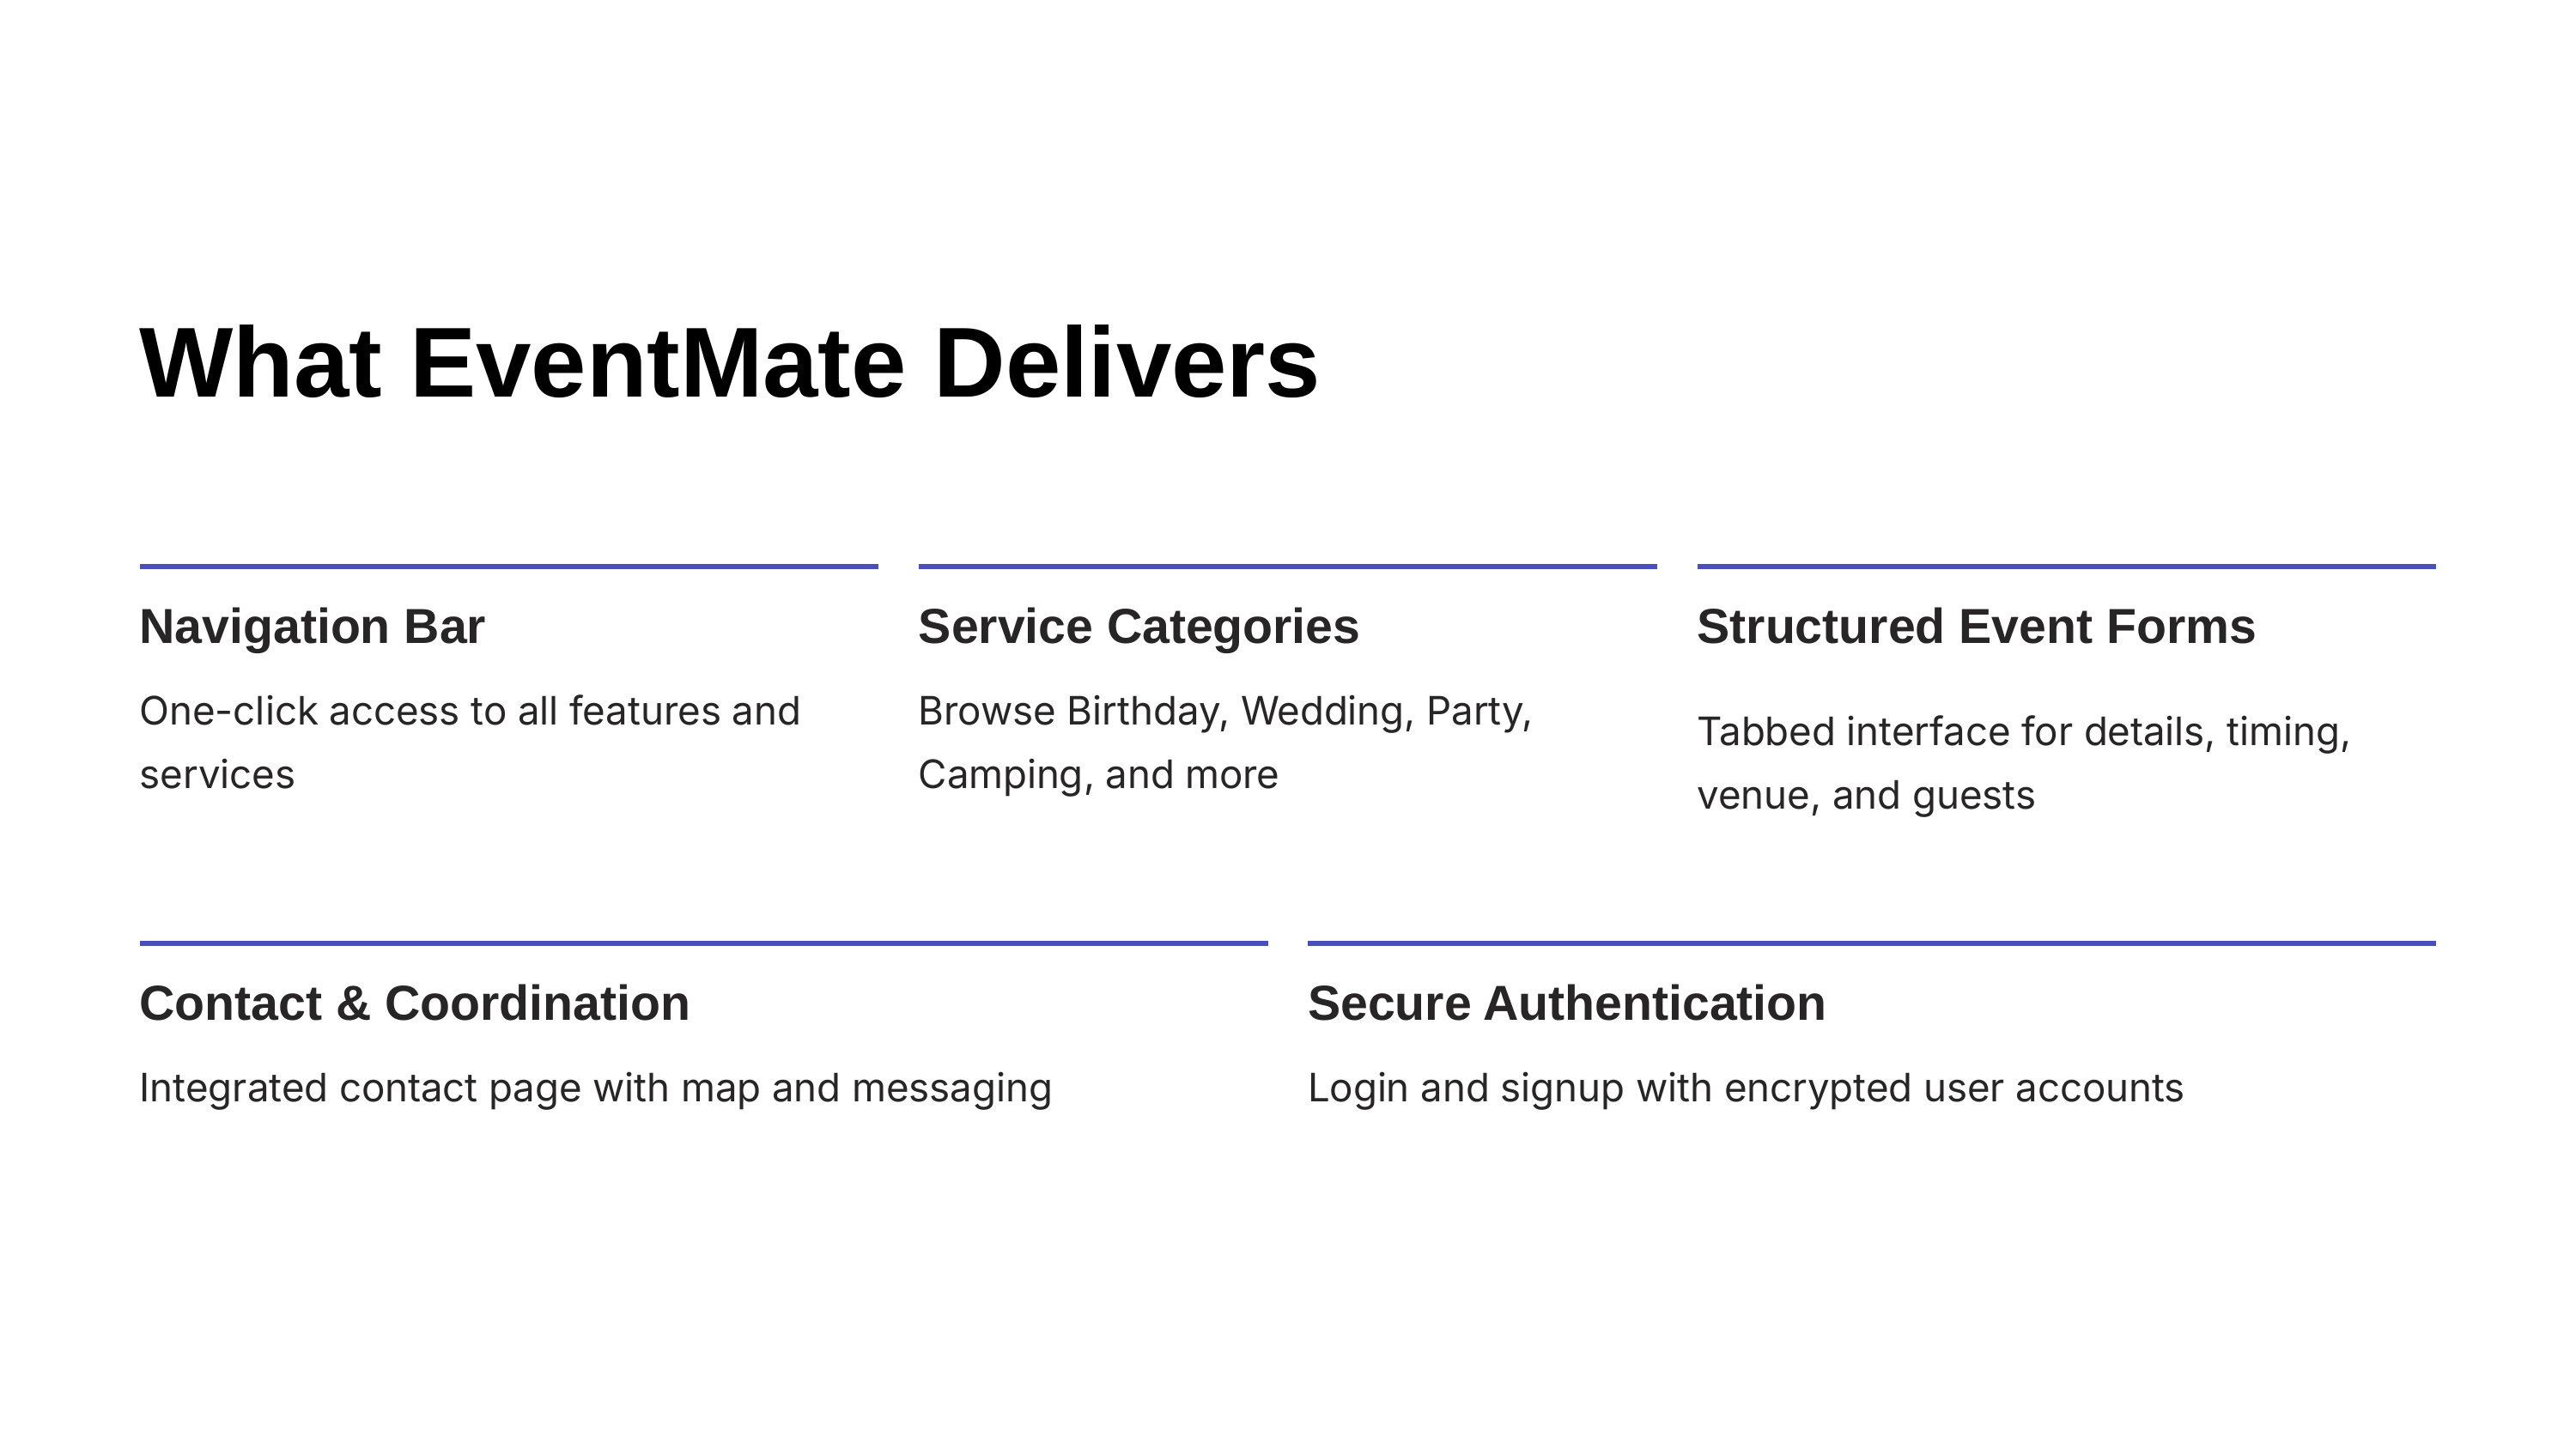

What EventMate Delivers

Navigation Bar
Service Categories
Structured Event Forms
One-click access to all features and services
Browse Birthday, Wedding, Party, Camping, and more
Tabbed interface for details, timing, venue, and guests

Contact & Coordination
Secure Authentication
Integrated contact page with map and messaging
Login and signup with encrypted user accounts